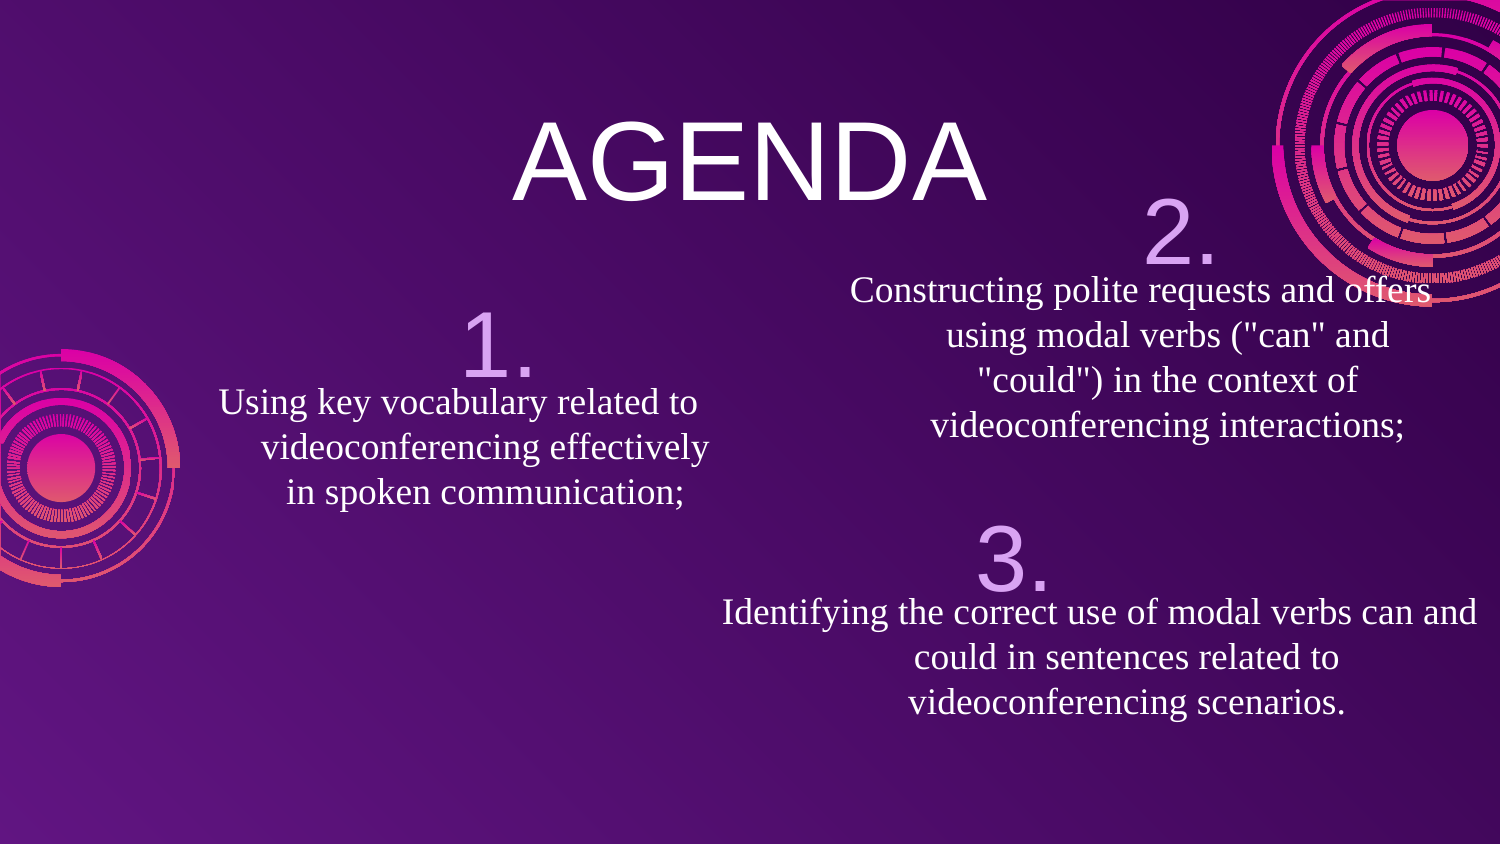

# AGENDA
2.
Constructing polite requests and offers using modal verbs ("can" and "could") in the context of videoconferencing interactions;

1.
Using key vocabulary related to videoconferencing effectively in spoken communication;

3.
Identifying the correct use of modal verbs can and could in sentences related to videoconferencing scenarios.